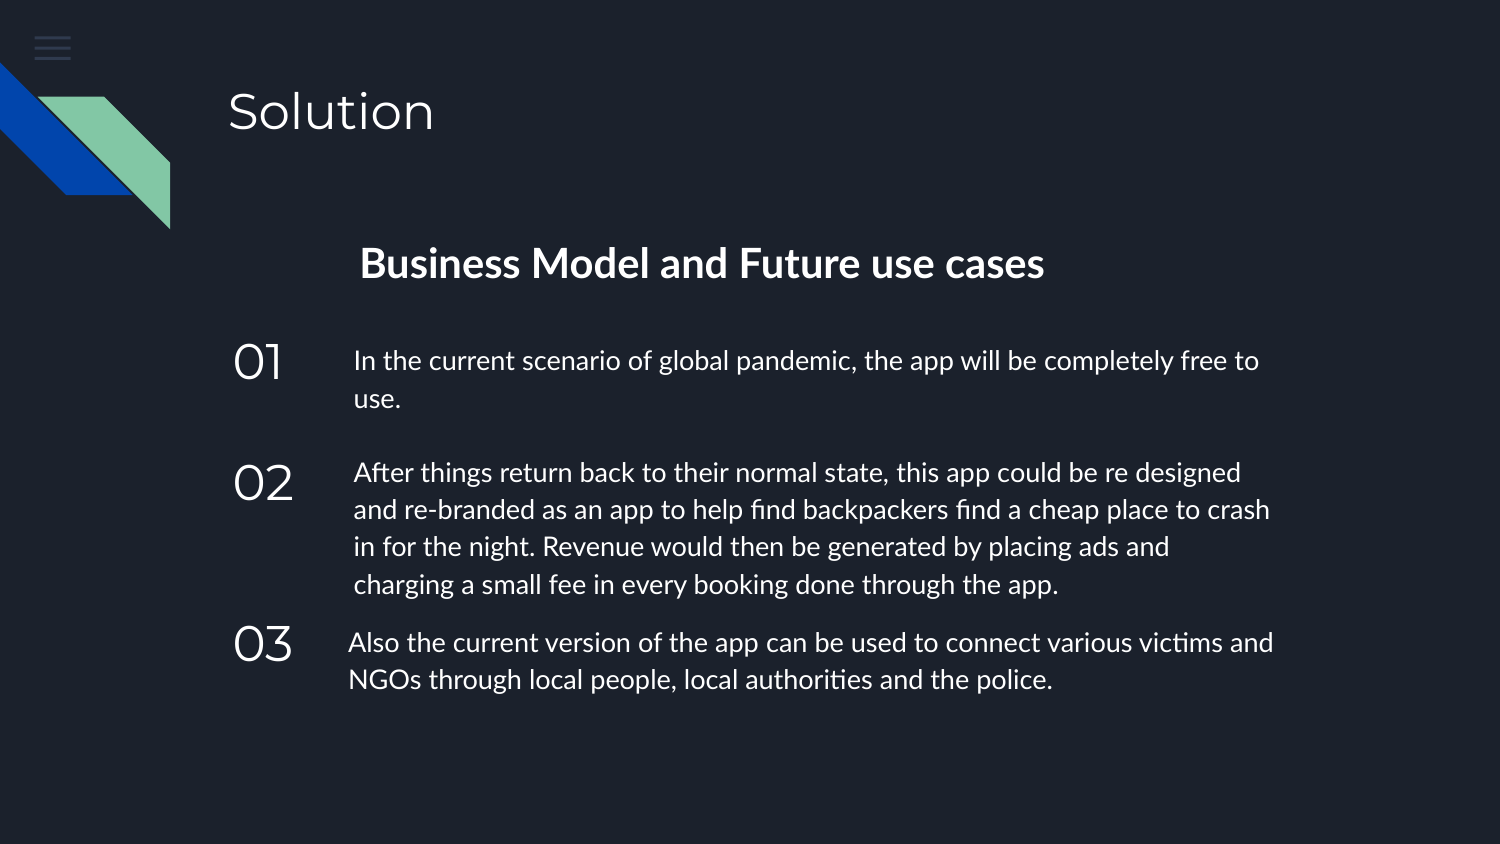

# Solution
Business Model and Future use cases
01

In the current scenario of global pandemic, the app will be completely free to use.

02

After things return back to their normal state, this app could be re designed and re-branded as an app to help find backpackers find a cheap place to crash in for the night. Revenue would then be generated by placing ads and charging a small fee in every booking done through the app.

03
Also the current version of the app can be used to connect various victims and NGOs through local people, local authorities and the police.